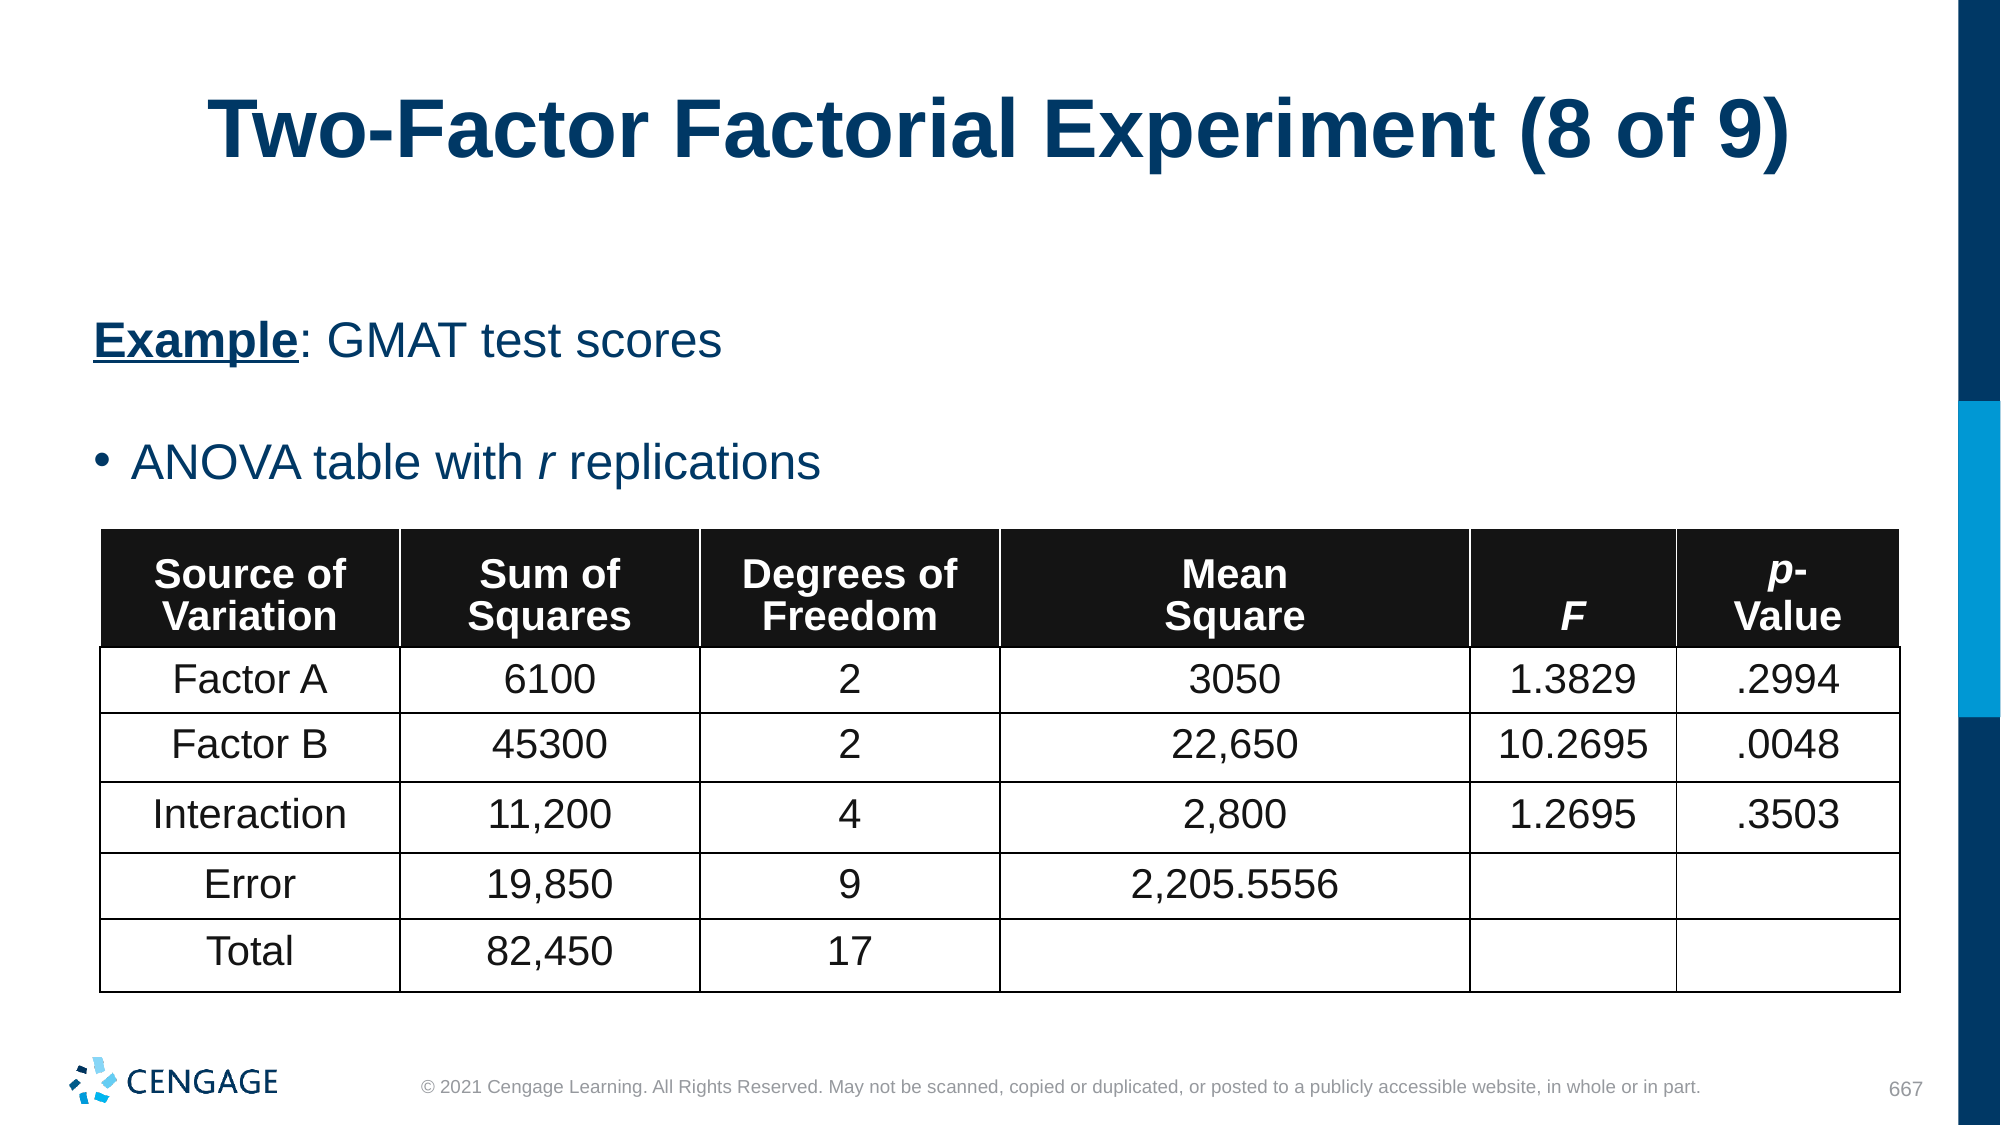

# Two-Factor Factorial Experiment (8 of 9)
Example: GMAT test scores
ANOVA table with r replications
| Source of Variation | Sum of Squares | Degrees of Freedom | Mean Square | F | p- Value |
| --- | --- | --- | --- | --- | --- |
| Factor A | 6100 | 2 | 3050 | 1.3829 | .2994 |
| Factor B | 45300 | 2 | 22,650 | 10.2695 | .0048 |
| Interaction | 11,200 | 4 | 2,800 | 1.2695 | .3503 |
| Error | 19,850 | 9 | 2,205.5556 |  |  |
| Total | 82,450 | 17 |  |  |  |